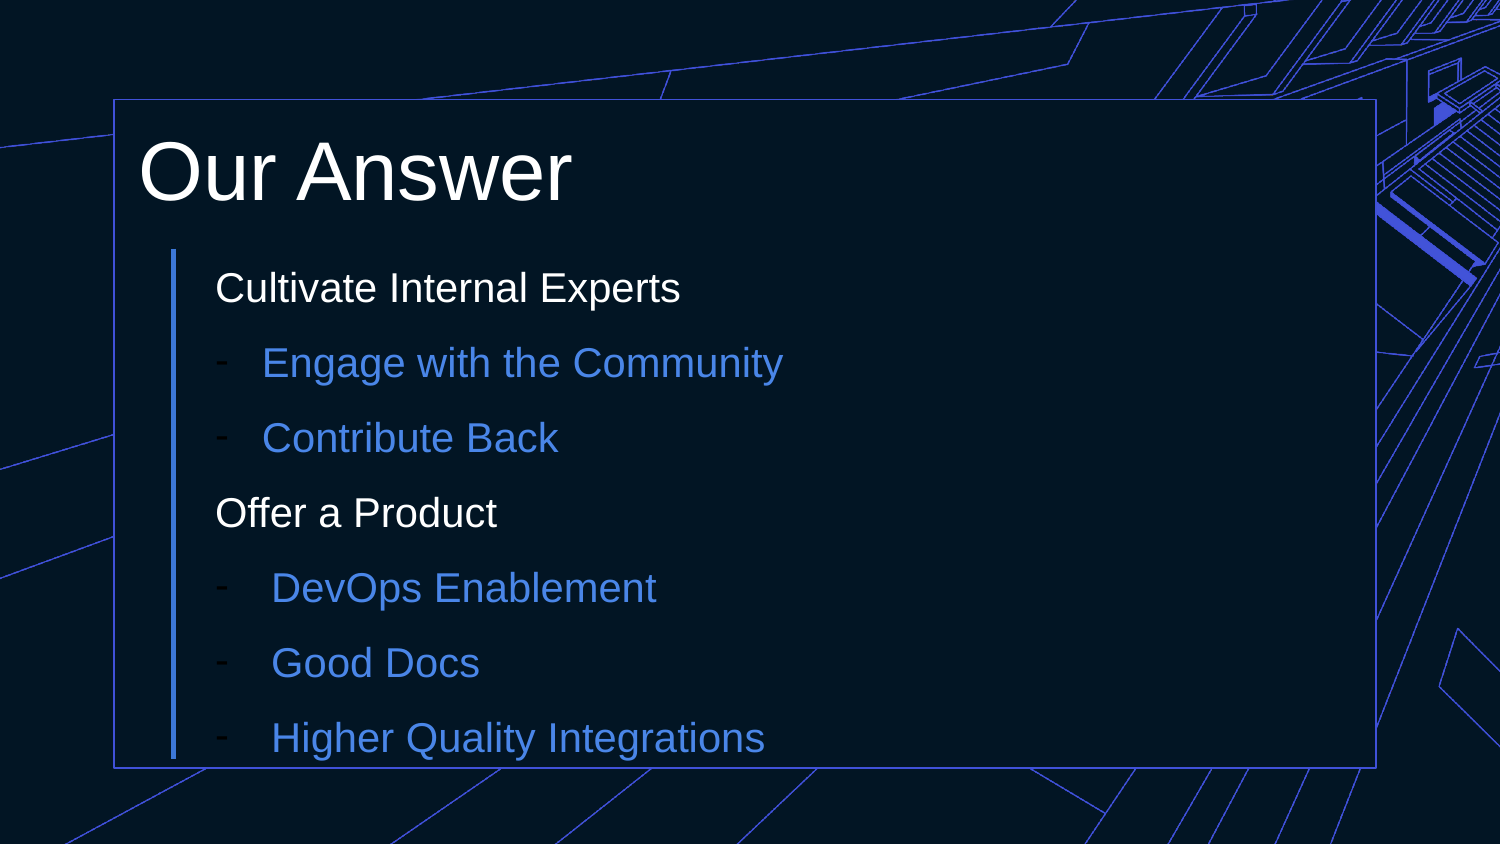

Our Answer
Cultivate Internal Experts
Engage with the Community
Contribute Back
Offer a Product
DevOps Enablement
Good Docs
Higher Quality Integrations